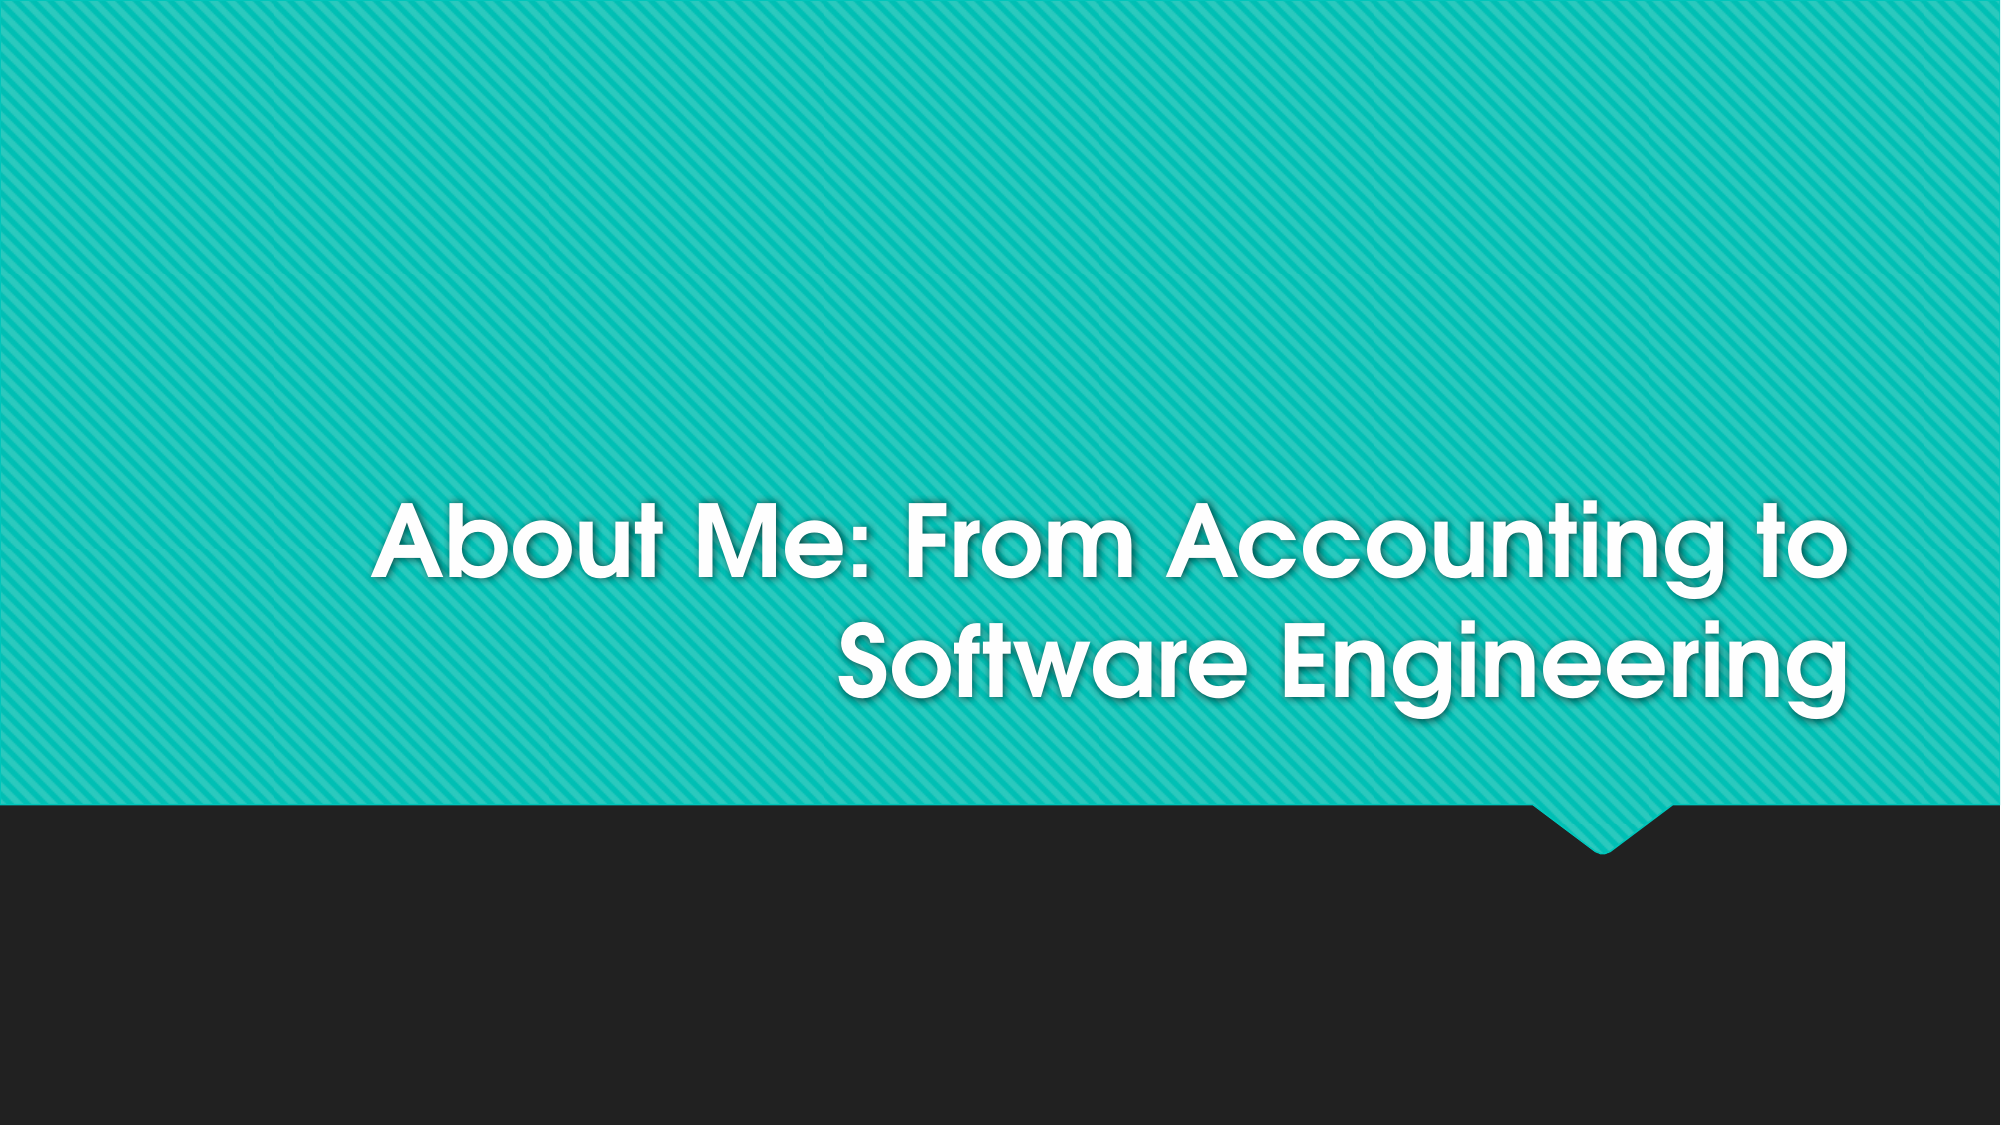

# About Me: From Accounting to Software Engineering